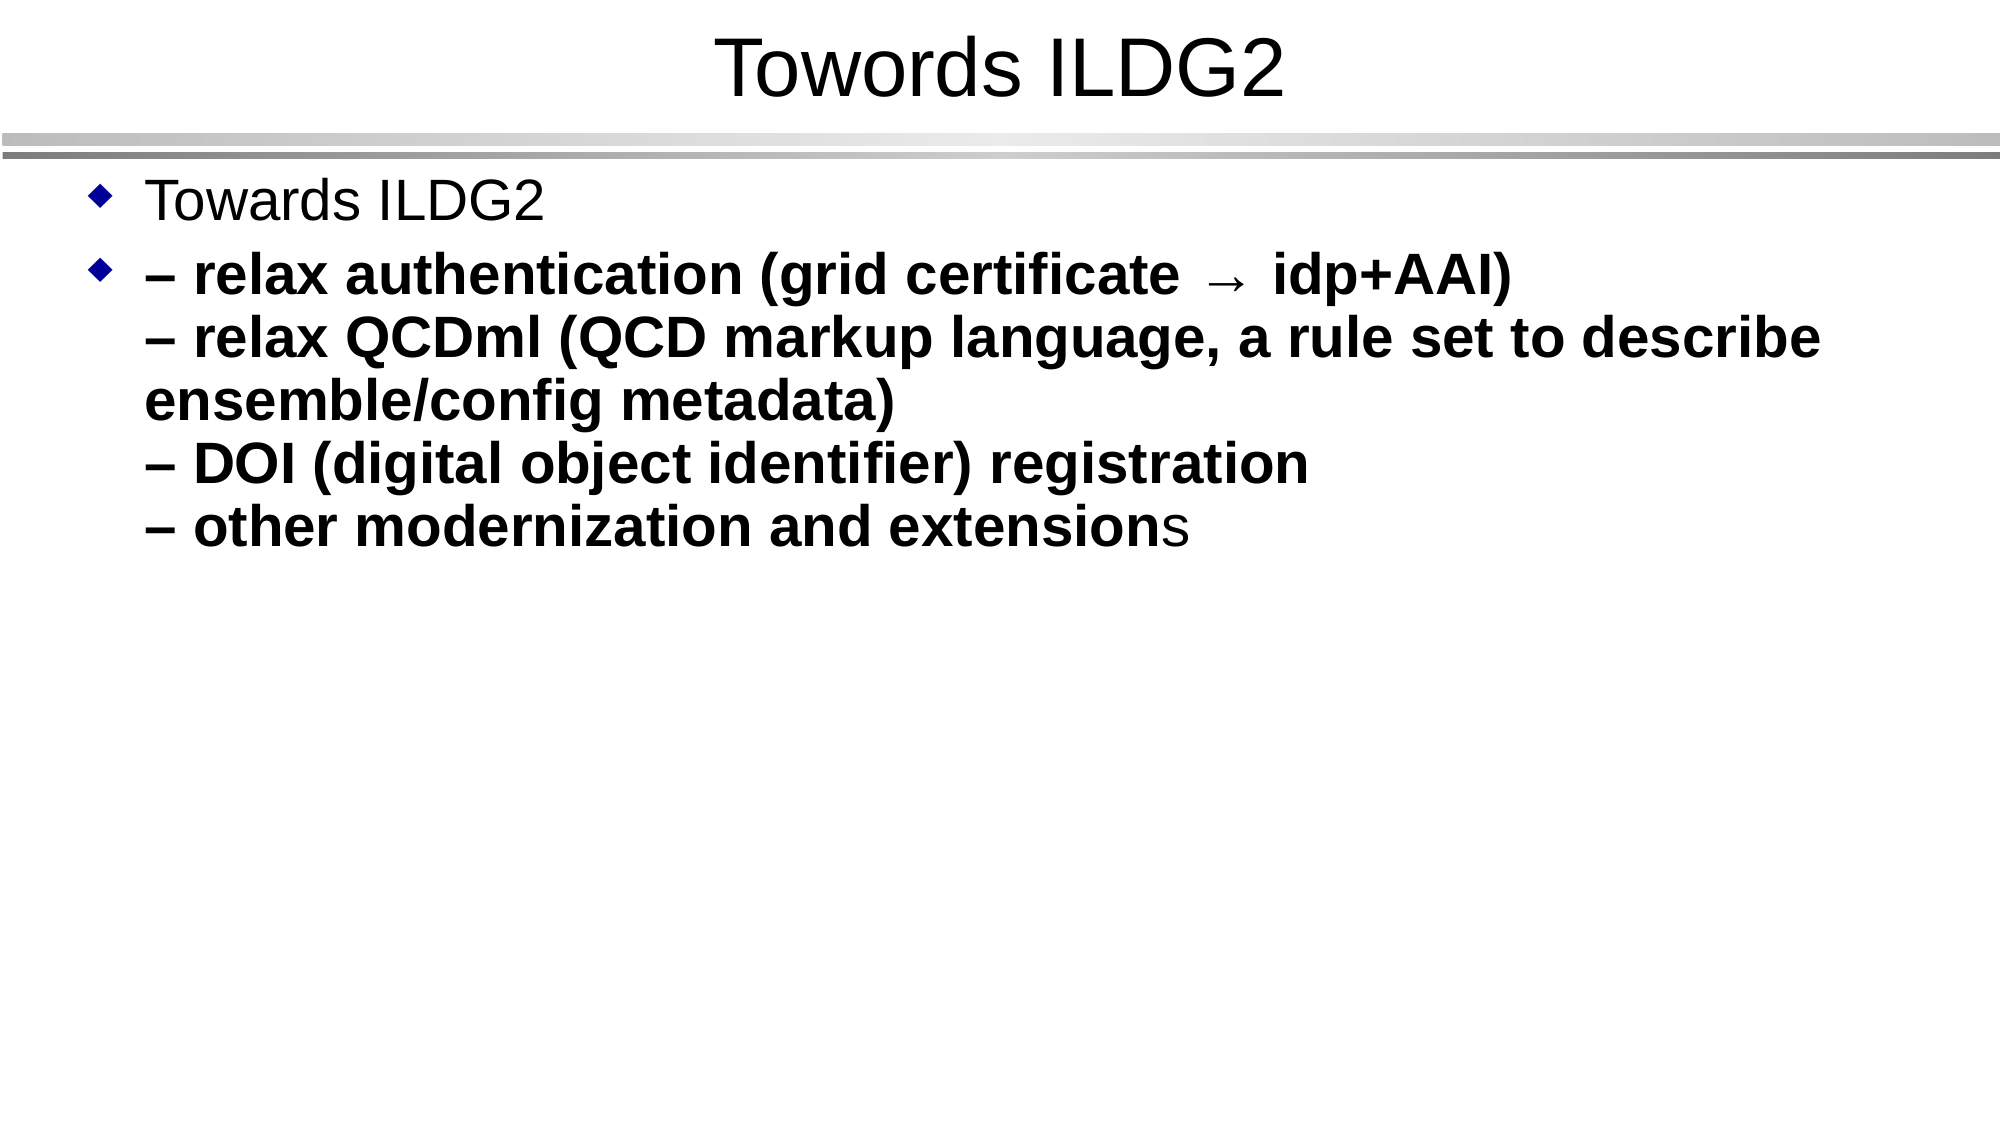

Towords ILDG2
Towards ILDG2
– relax authentication (grid certificate → idp+AAI)
– relax QCDml (QCD markup language, a rule set to describe ensemble/config metadata)
– DOI (digital object identifier) registration
– other modernization and extensions